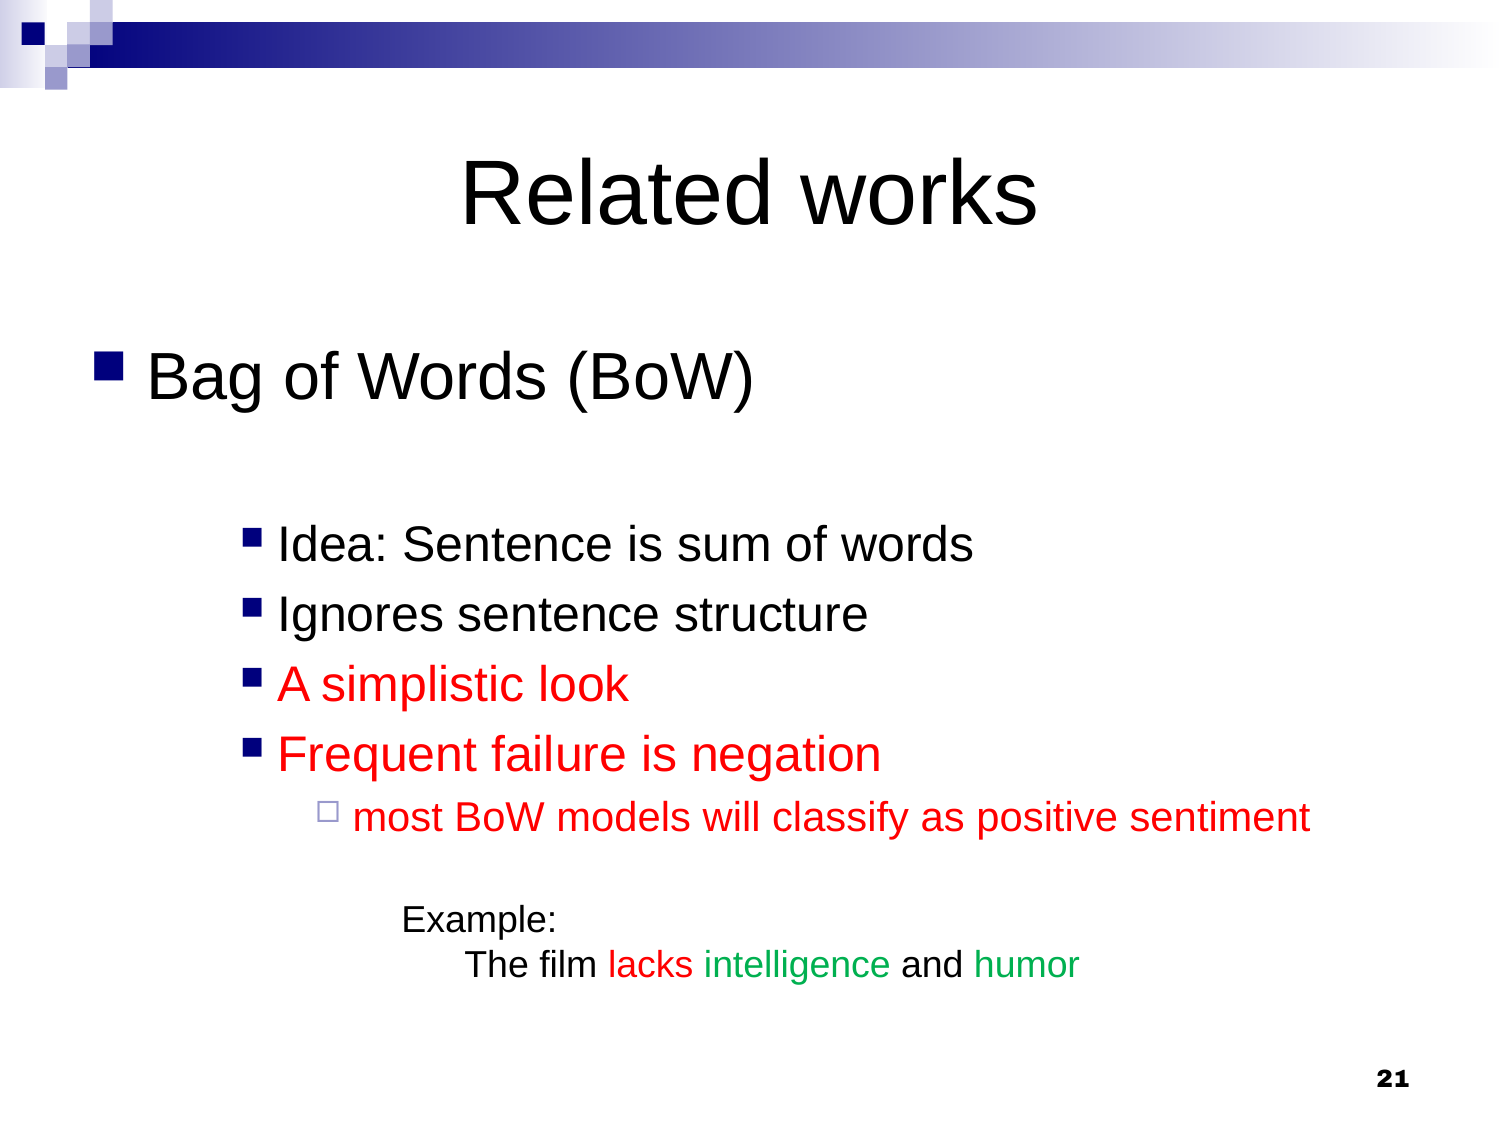

# Related works
Bag of Words (BoW)

Idea: Sentence is sum of words
Ignores sentence structure
A simplistic look
Frequent failure is negation
most BoW models will classify as positive sentiment

Example:
      The film lacks intelligence and humor
21